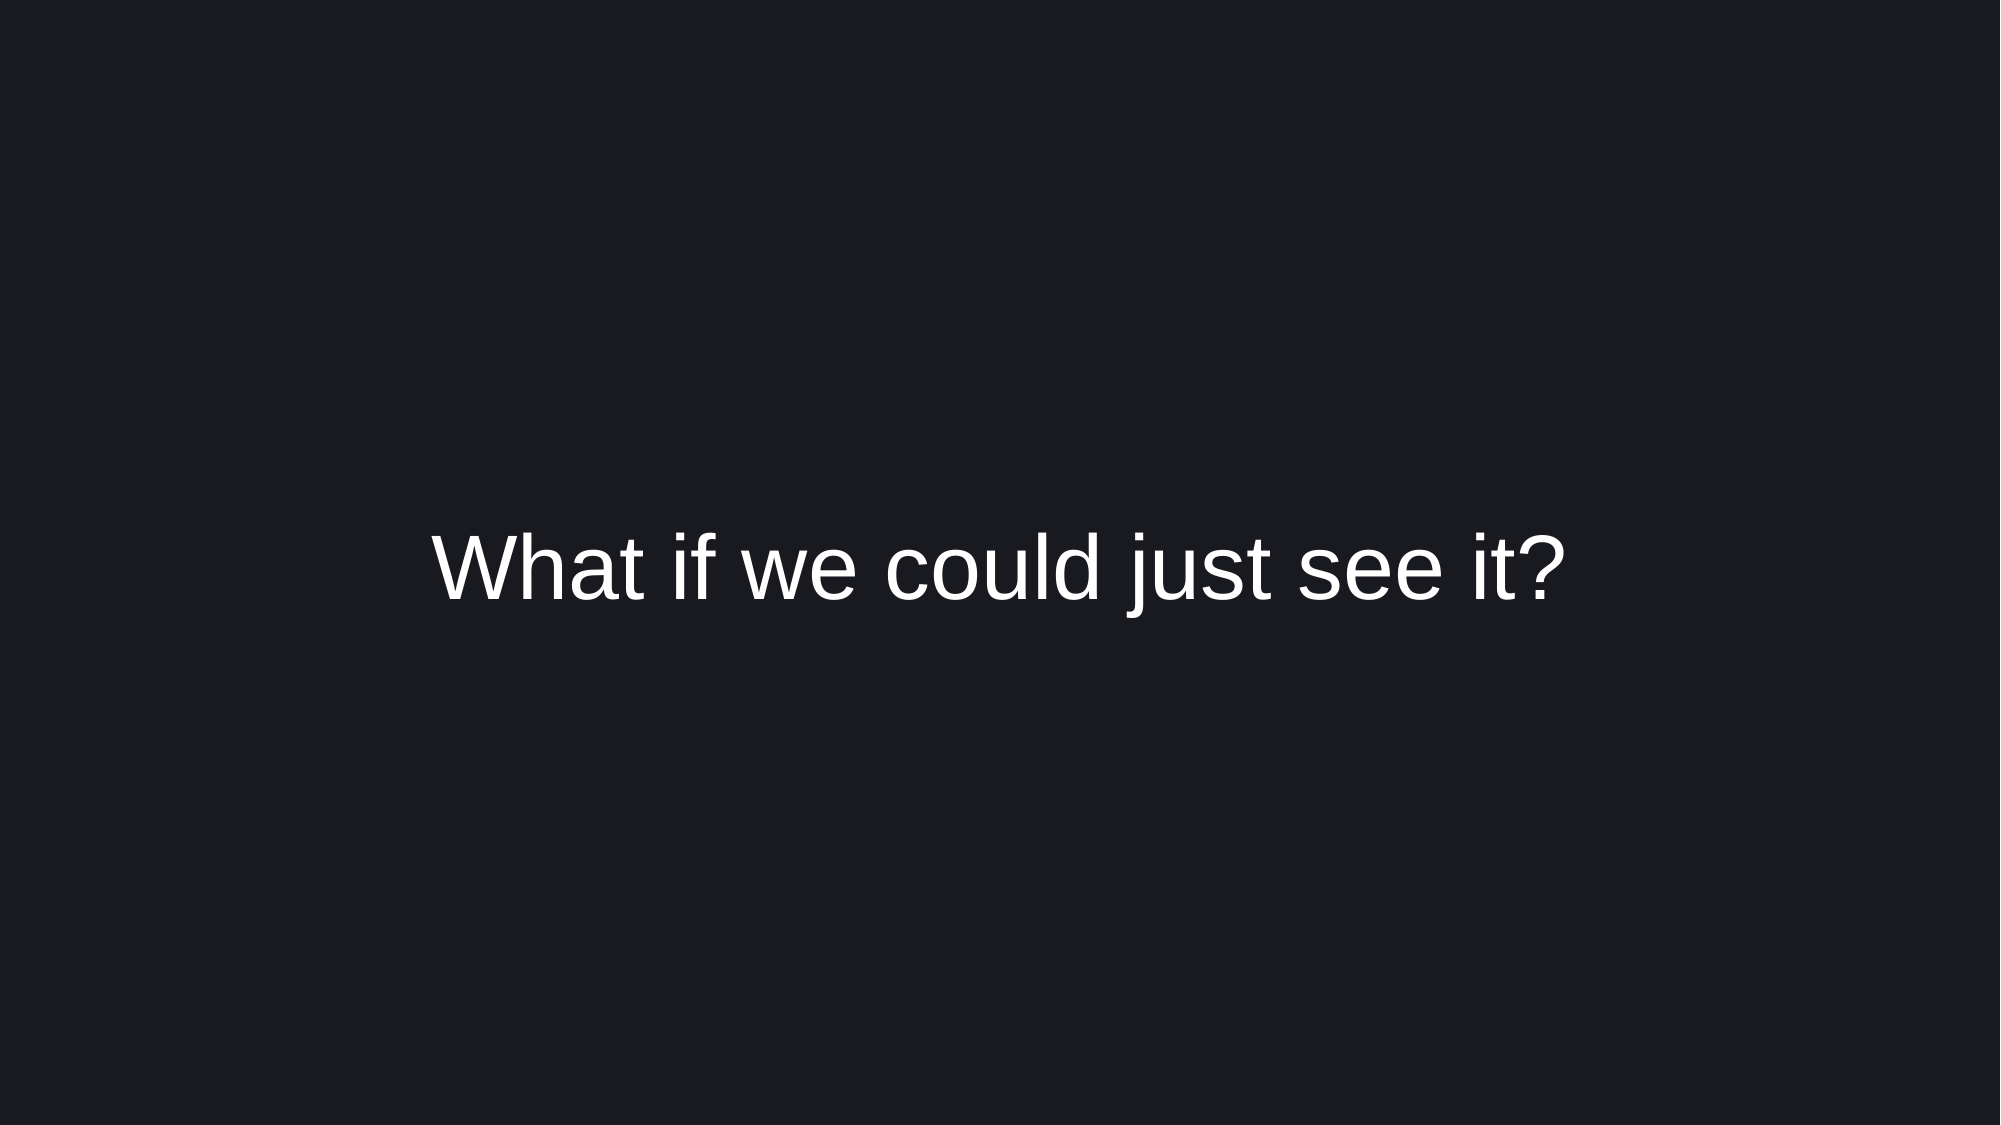

What if we could just see it?